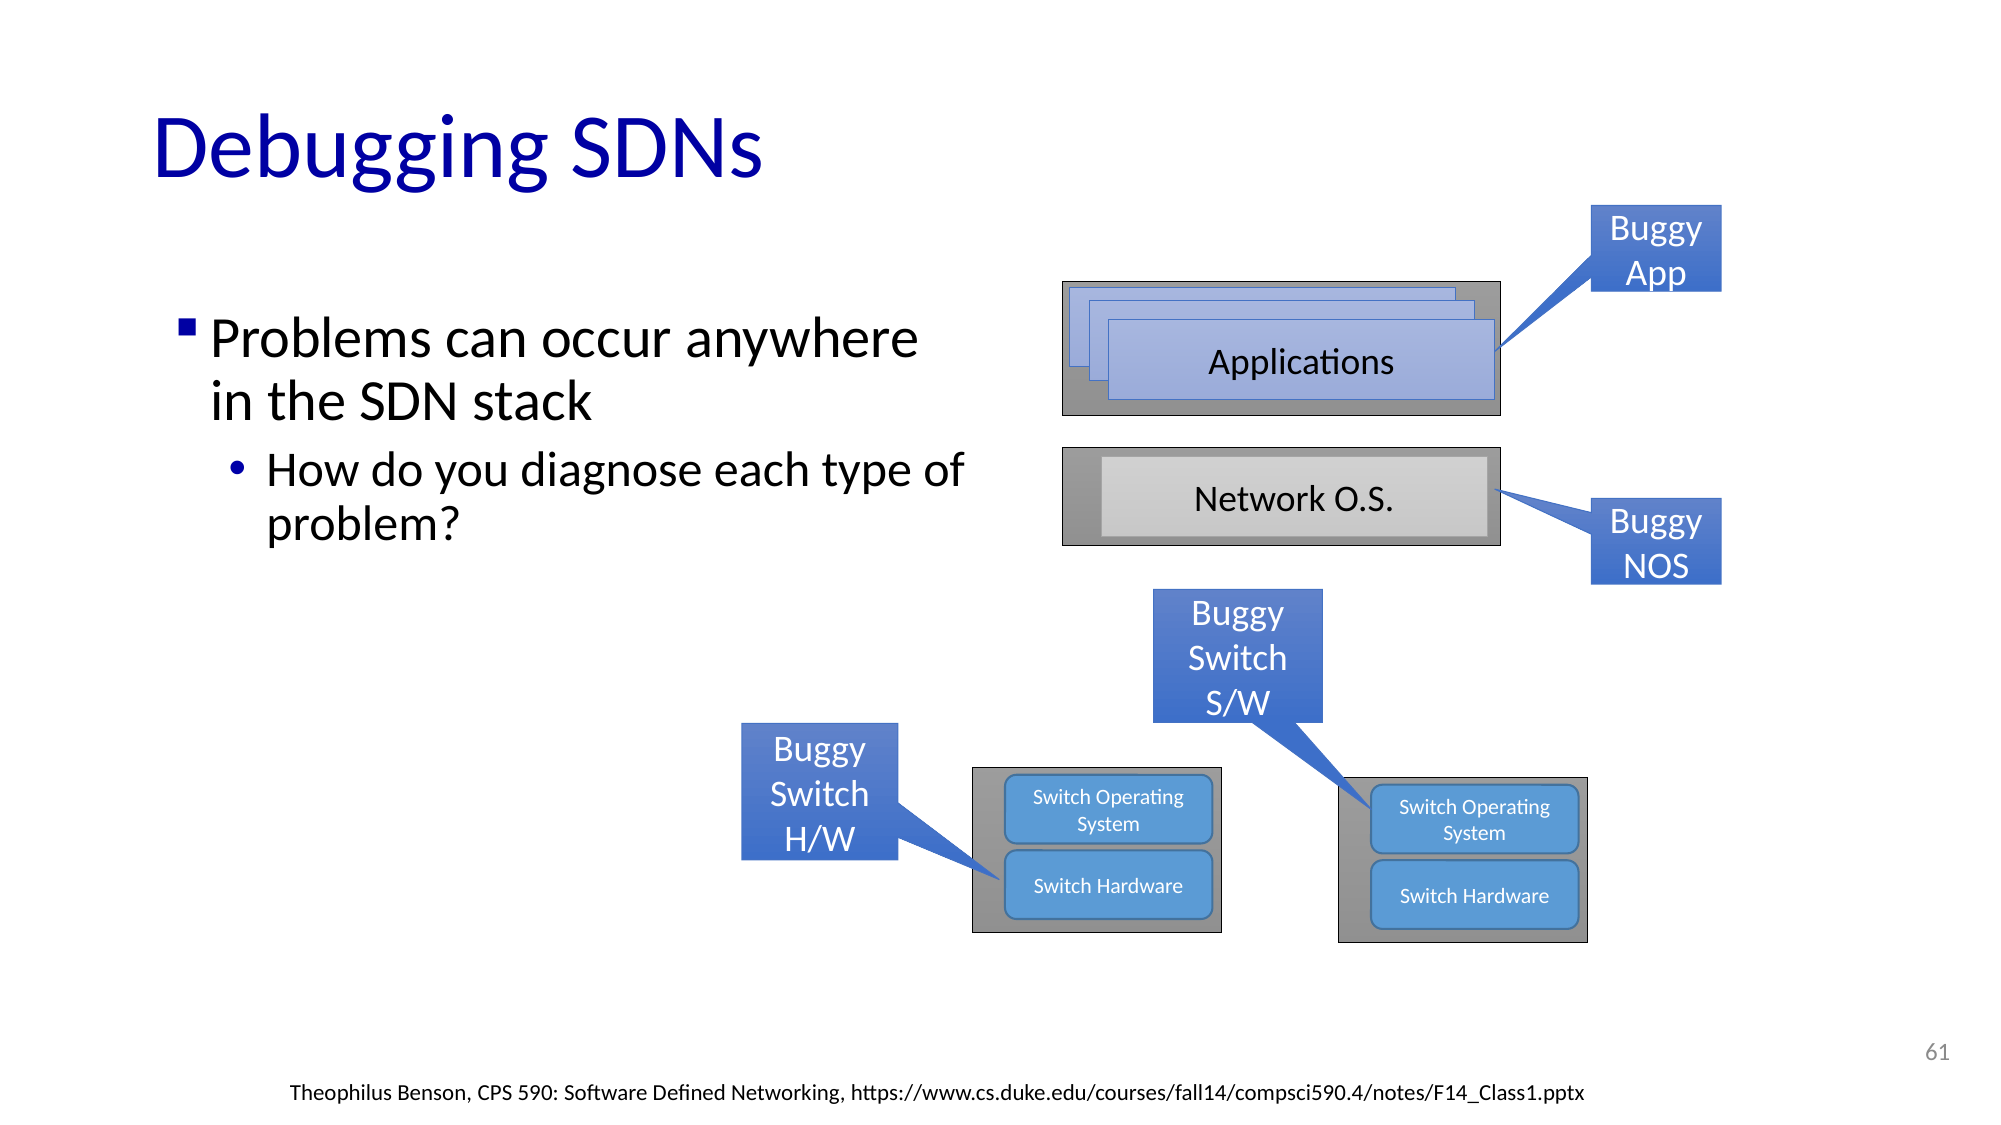

# Debugging SDNs
Buggy
App

Applications
Applications
Applications
Problems can occur anywhere in the SDN stack
How do you diagnose each type of problem?

Network O.S.
Buggy
NOS
Buggy
Switch
S/W
Buggy
Switch
H/W

Switch Operating System

Switch Operating System
Switch Hardware
Switch Hardware
61
Theophilus Benson, CPS 590: Software Defined Networking, https://www.cs.duke.edu/courses/fall14/compsci590.4/notes/F14_Class1.pptx